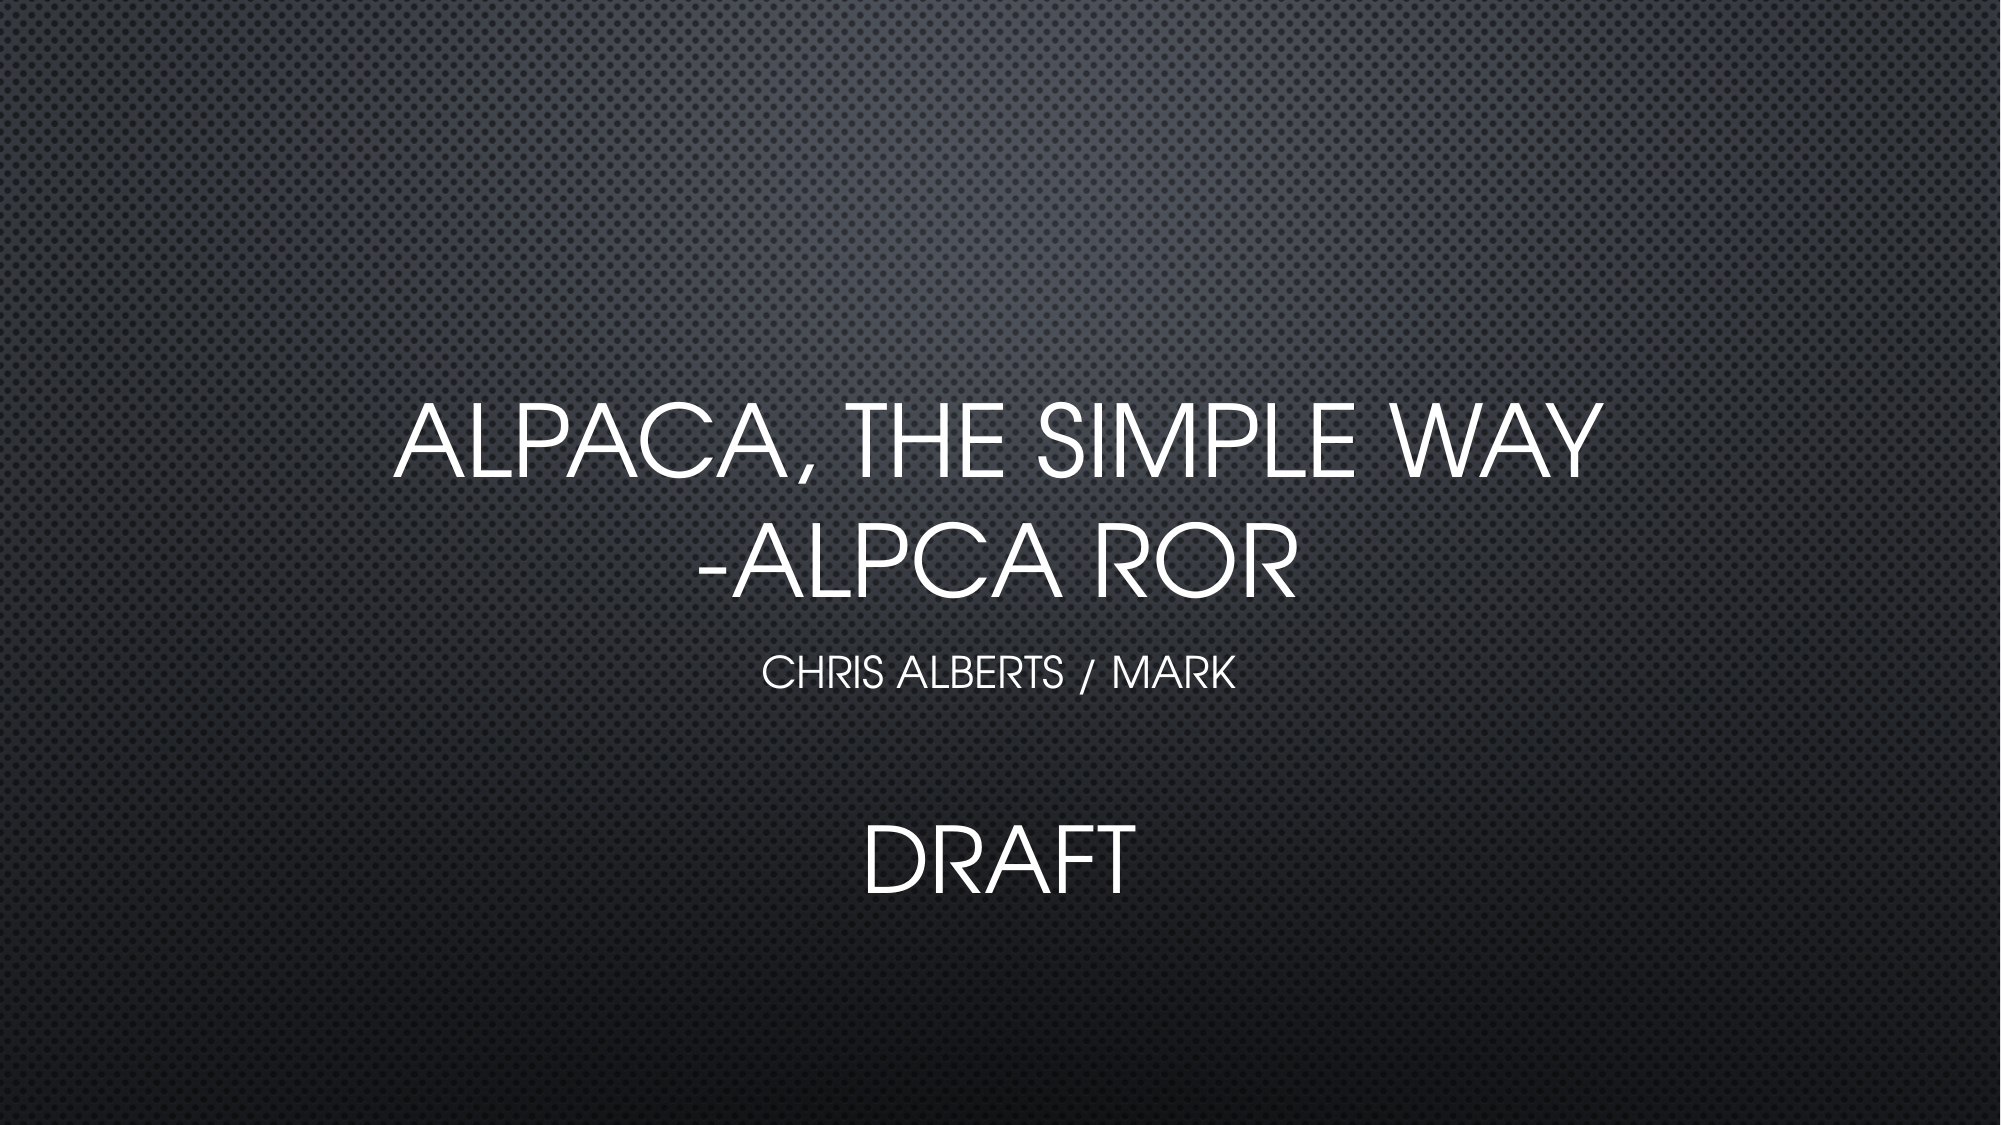

# AlpACA, the Simple WAY -ALPCA RoR
Chris Alberts / Mark

DRAFT